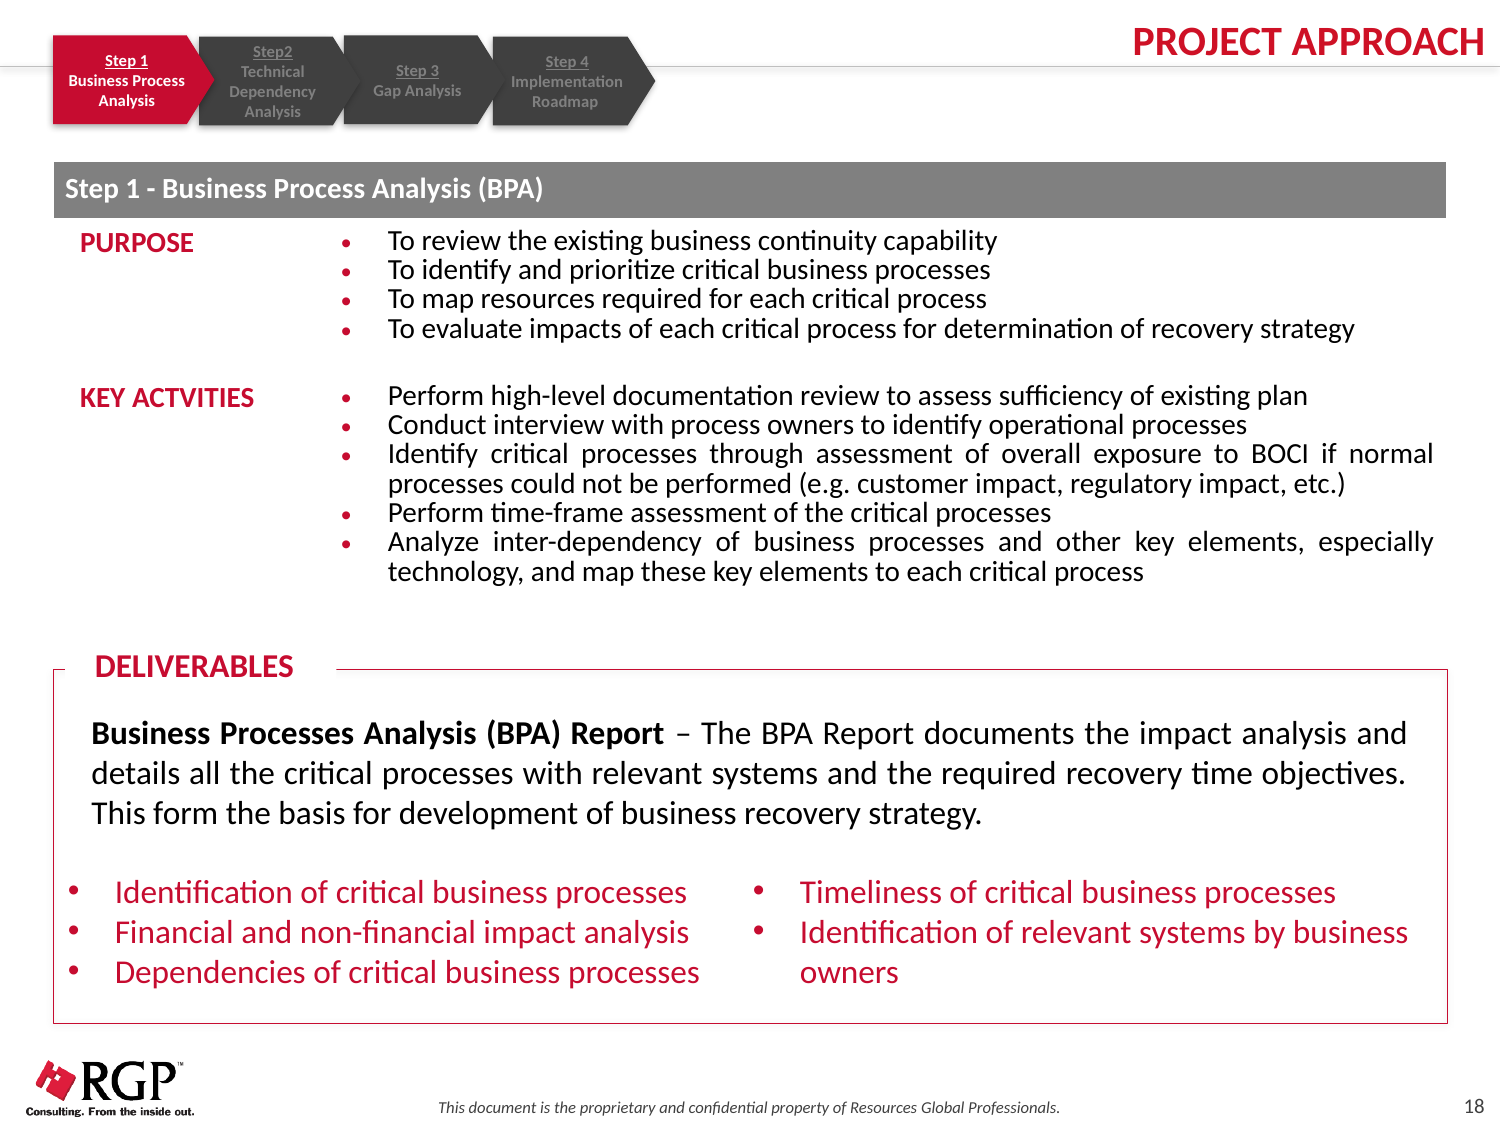

PROJECT APPROACH
Step 1
Business Process Analysis
Step 3
Gap Analysis
Step2
Technical Dependency Analysis
Step 4
Implementation Roadmap
| Step 1 - Business Process Analysis (BPA) |  |
| --- | --- |
| PURPOSE | To review the existing business continuity capability To identify and prioritize critical business processes To map resources required for each critical process To evaluate impacts of each critical process for determination of recovery strategy |
| KEY ACTVITIES | Perform high-level documentation review to assess sufficiency of existing plan Conduct interview with process owners to identify operational processes Identify critical processes through assessment of overall exposure to BOCI if normal processes could not be performed (e.g. customer impact, regulatory impact, etc.) Perform time-frame assessment of the critical processes Analyze inter-dependency of business processes and other key elements, especially technology, and map these key elements to each critical process |
DELIVERABLES

Business Processes Analysis (BPA) Report – The BPA Report documents the impact analysis and details all the critical processes with relevant systems and the required recovery time objectives. This form the basis for development of business recovery strategy.
Timeliness of critical business processes
Identification of relevant systems by business owners
Identification of critical business processes
Financial and non-financial impact analysis
Dependencies of critical business processes